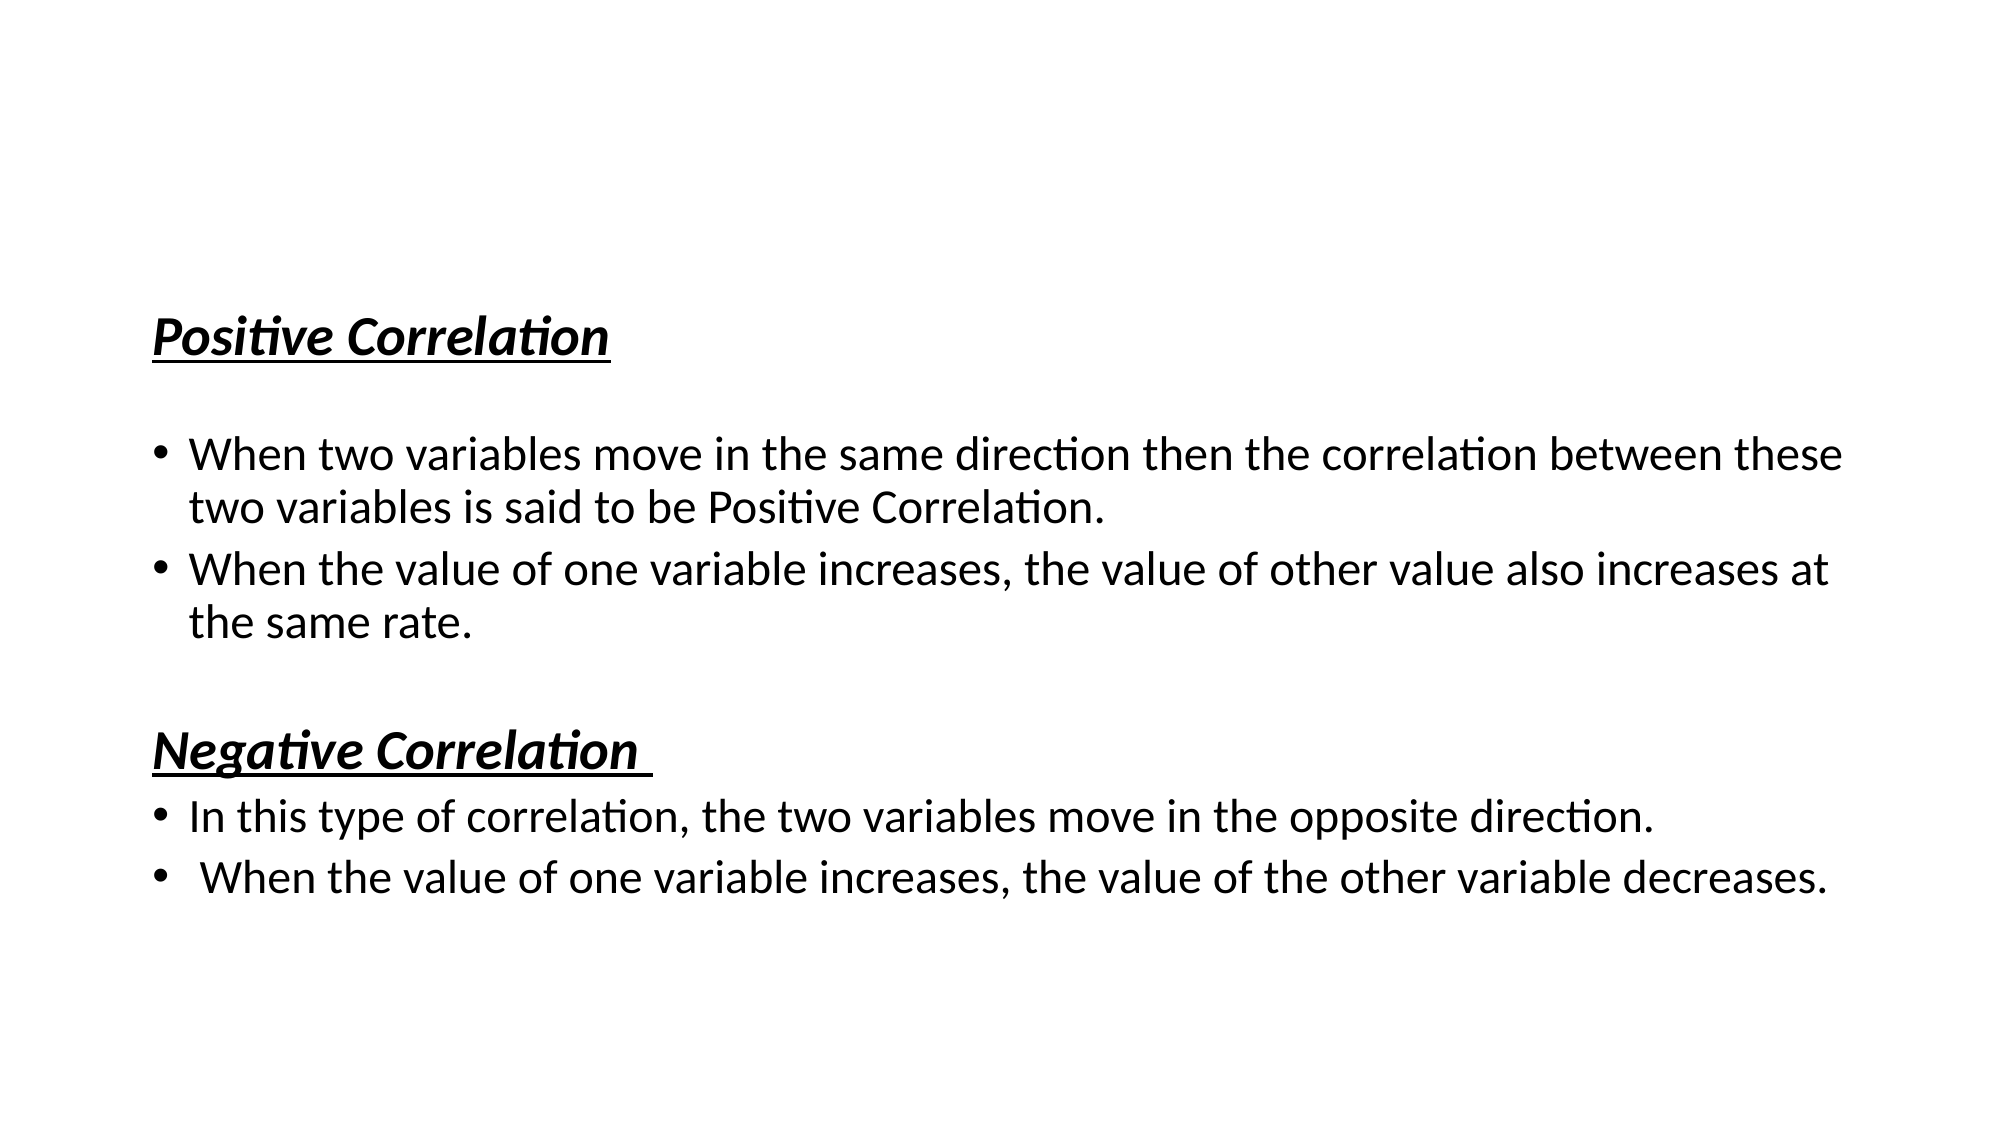

#
Positive Correlation

When two variables move in the same direction then the correlation between these two variables is said to be Positive Correlation.
When the value of one variable increases, the value of other value also increases at the same rate.

Negative Correlation
In this type of correlation, the two variables move in the opposite direction.
 When the value of one variable increases, the value of the other variable decreases.